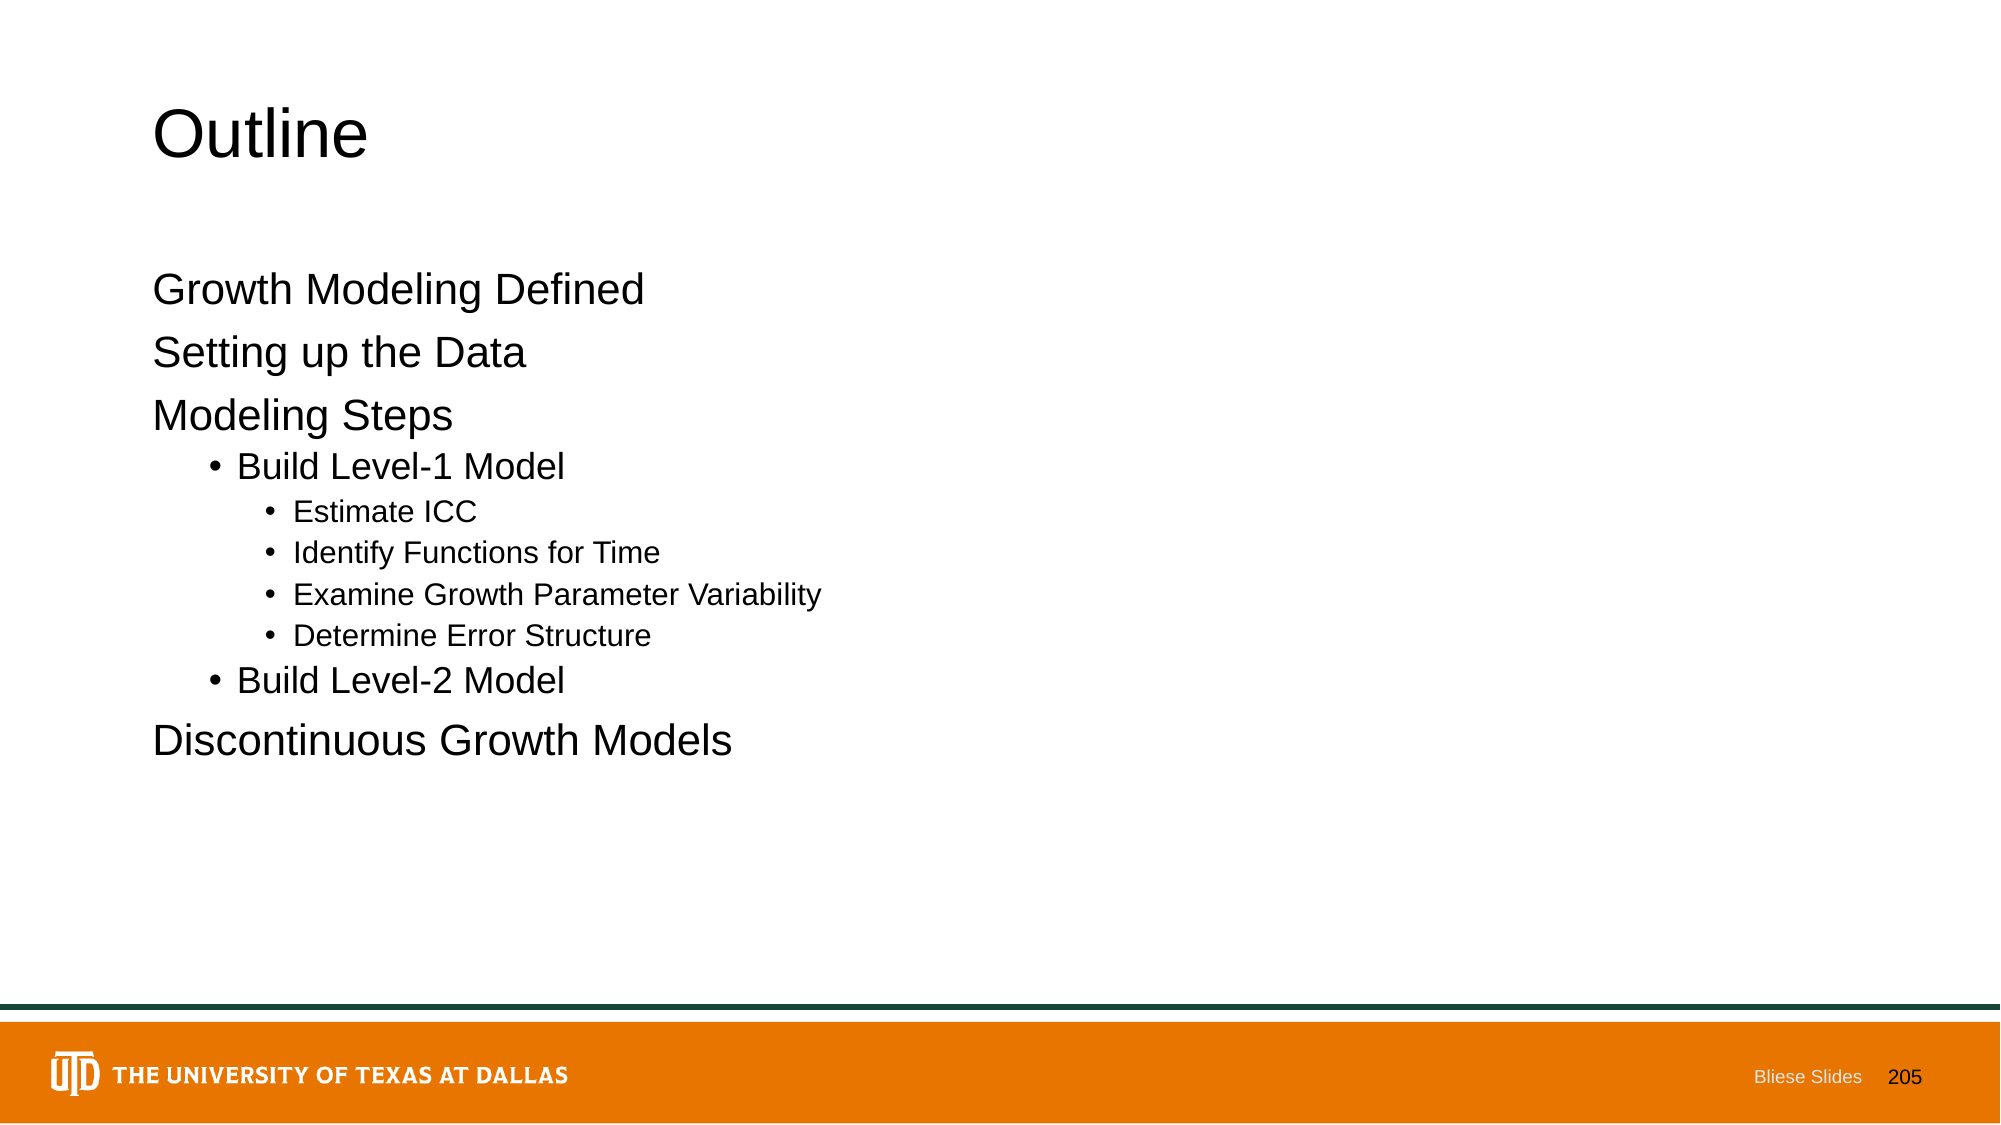

# Outline
Growth Modeling Defined
Setting up the Data
Modeling Steps
Build Level-1 Model
Estimate ICC
Identify Functions for Time
Examine Growth Parameter Variability
Determine Error Structure
Build Level-2 Model
Discontinuous Growth Models

Bliese Slides
205